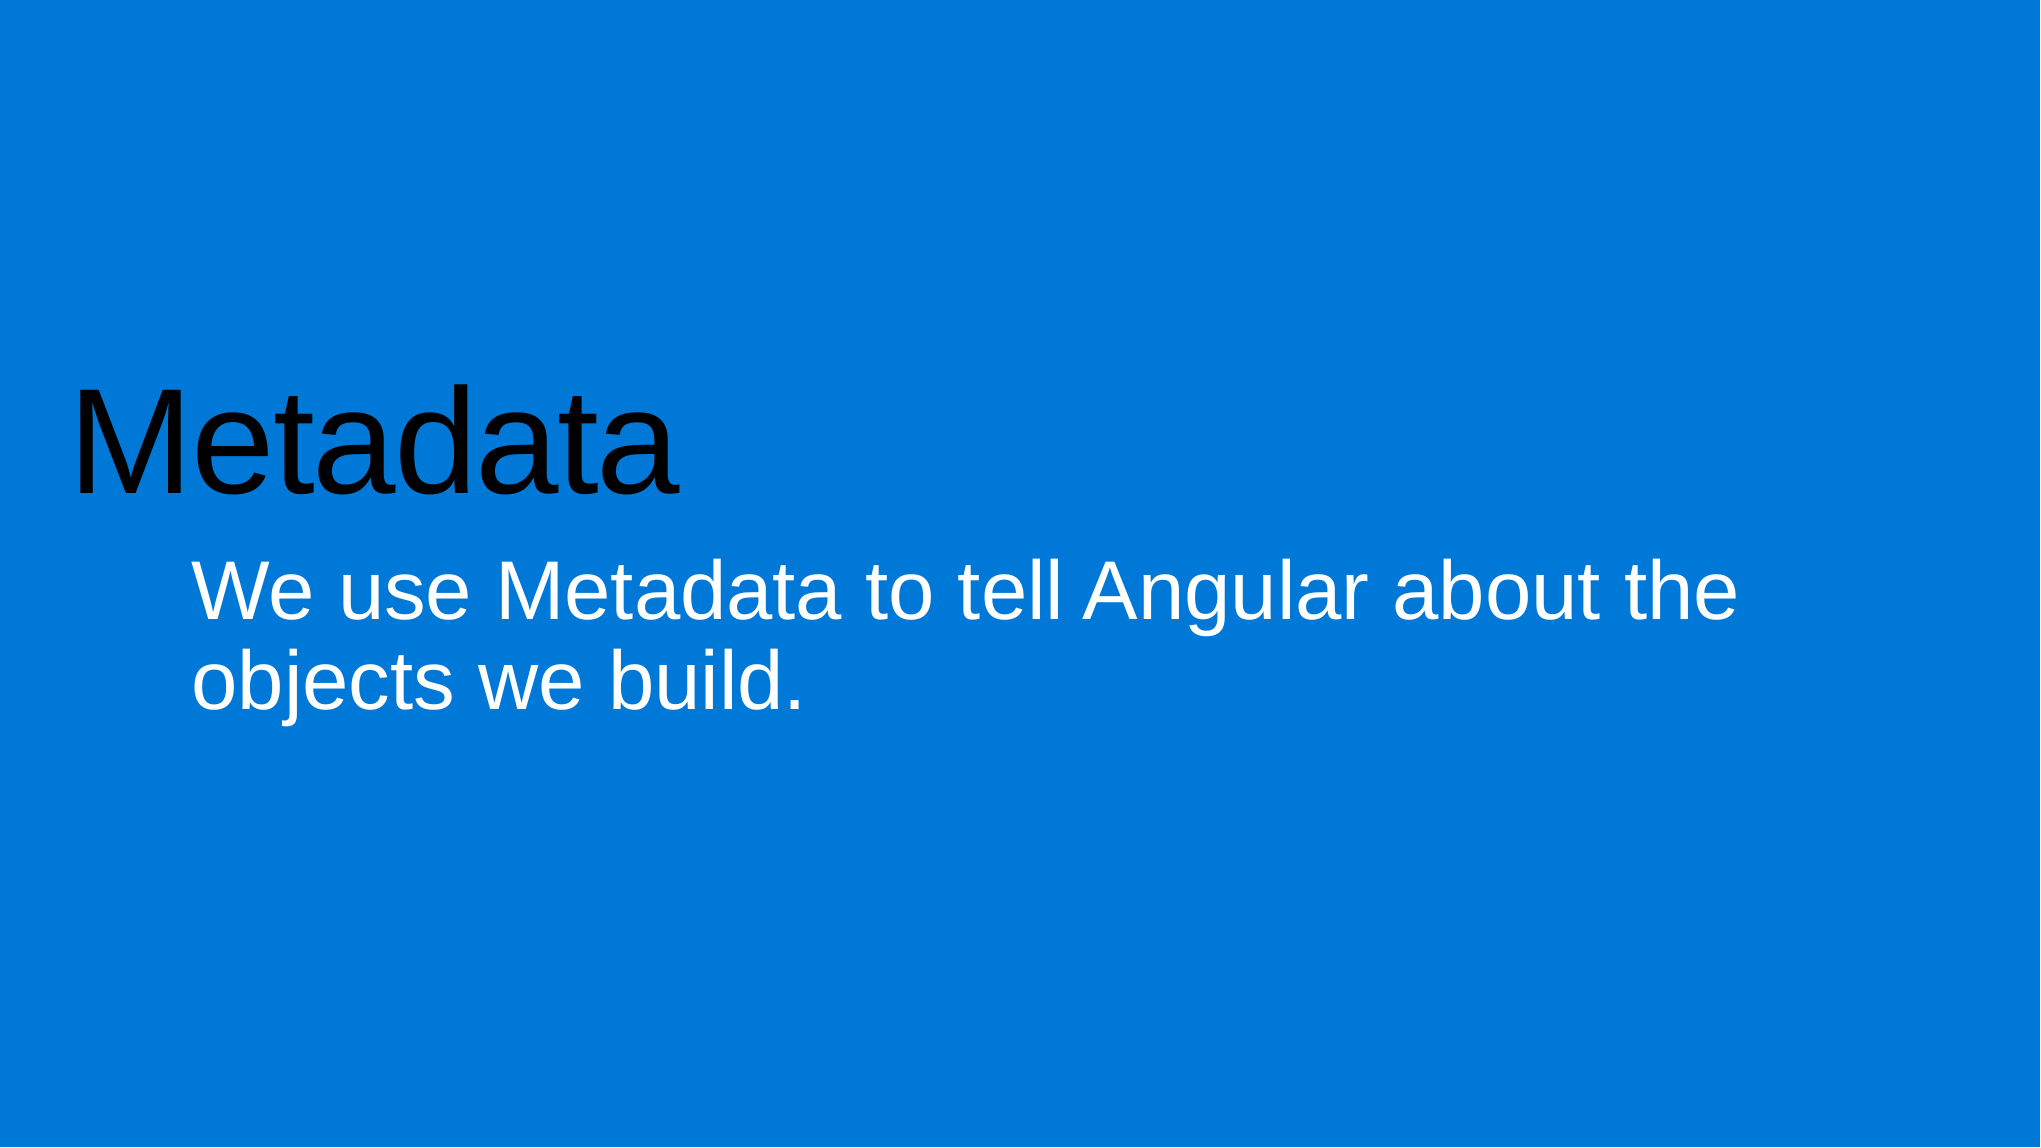

# Metadata
We use Metadata to tell Angular about the objects we build.